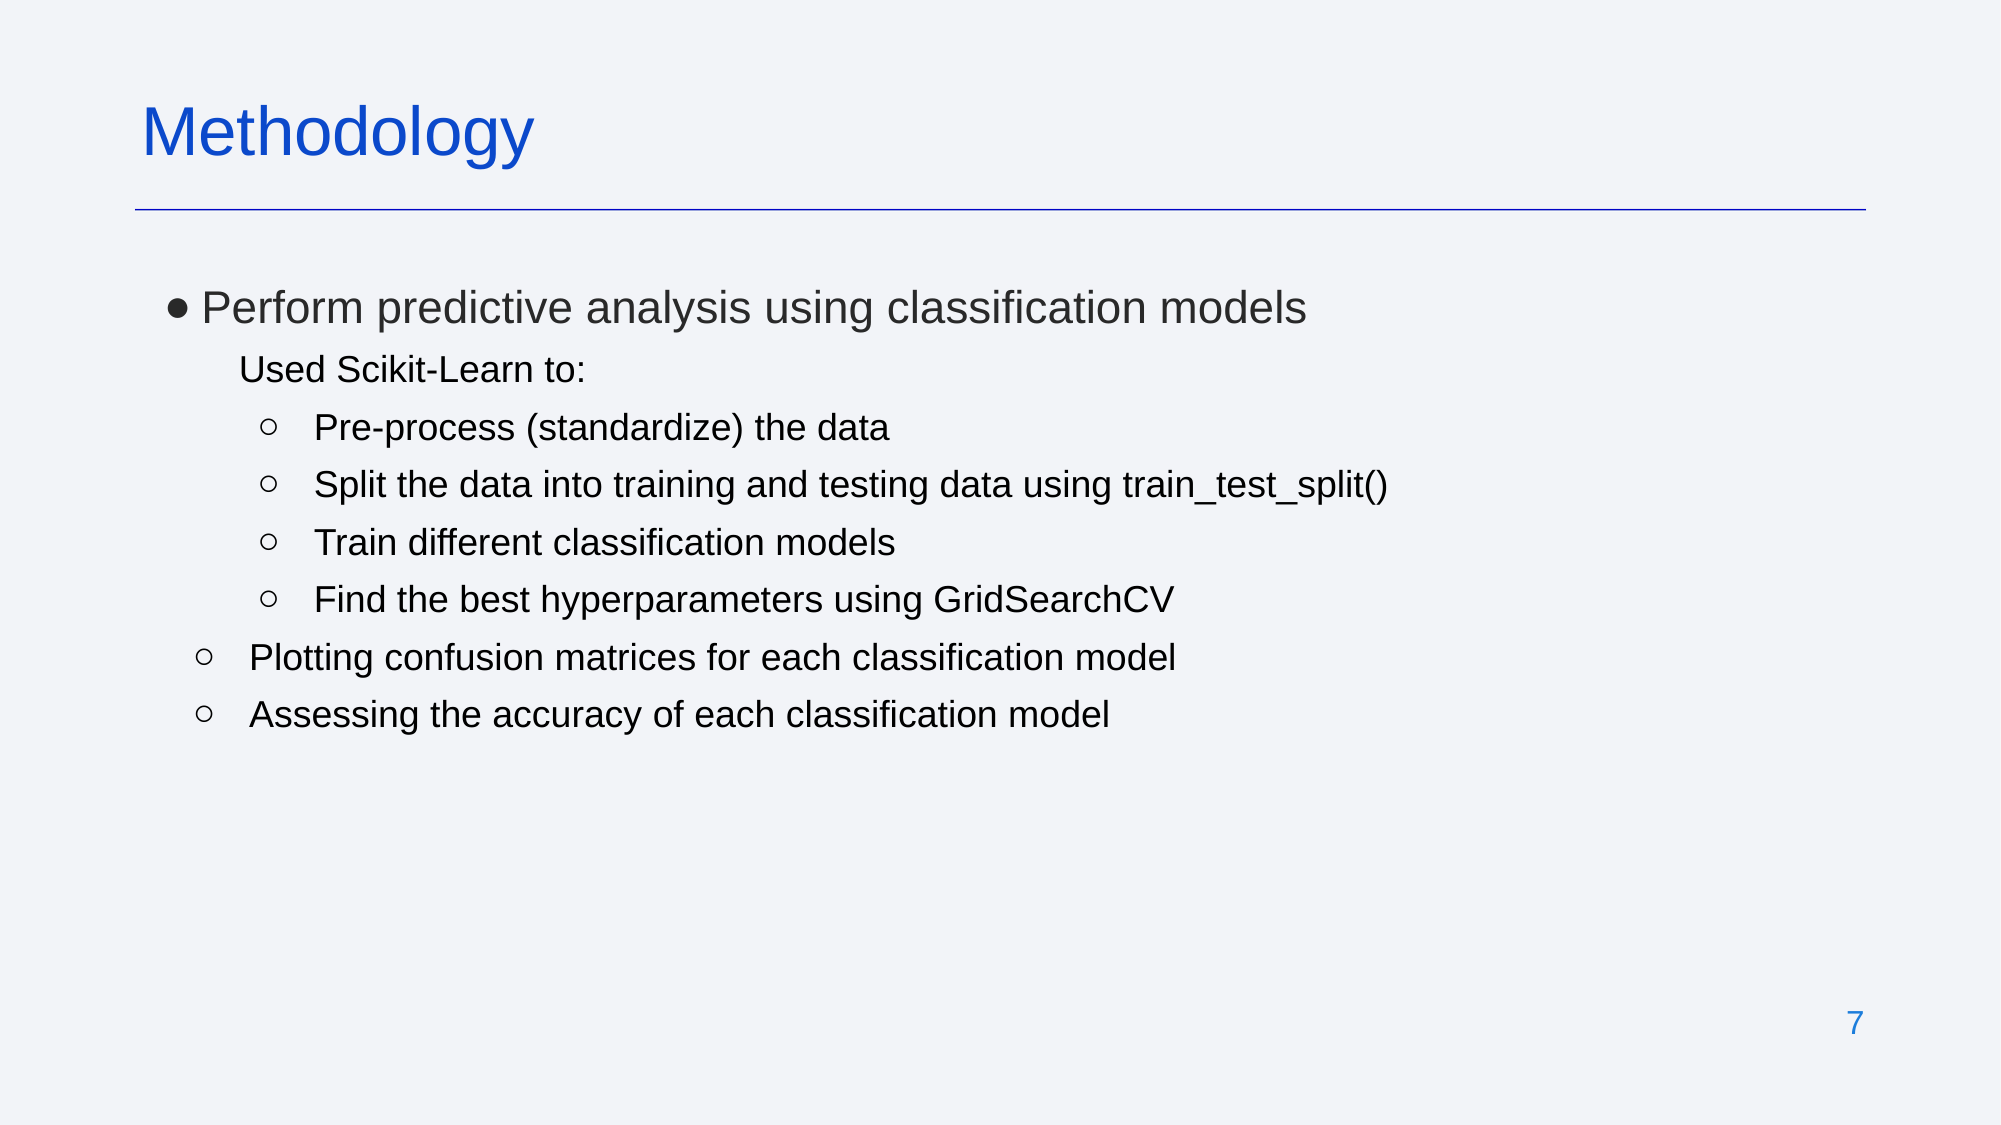

Methodology
Perform predictive analysis using classification models
Used Scikit-Learn to:
Pre-process (standardize) the data
Split the data into training and testing data using train_test_split()
Train different classification models
Find the best hyperparameters using GridSearchCV
Plotting confusion matrices for each classification model
Assessing the accuracy of each classification model

7